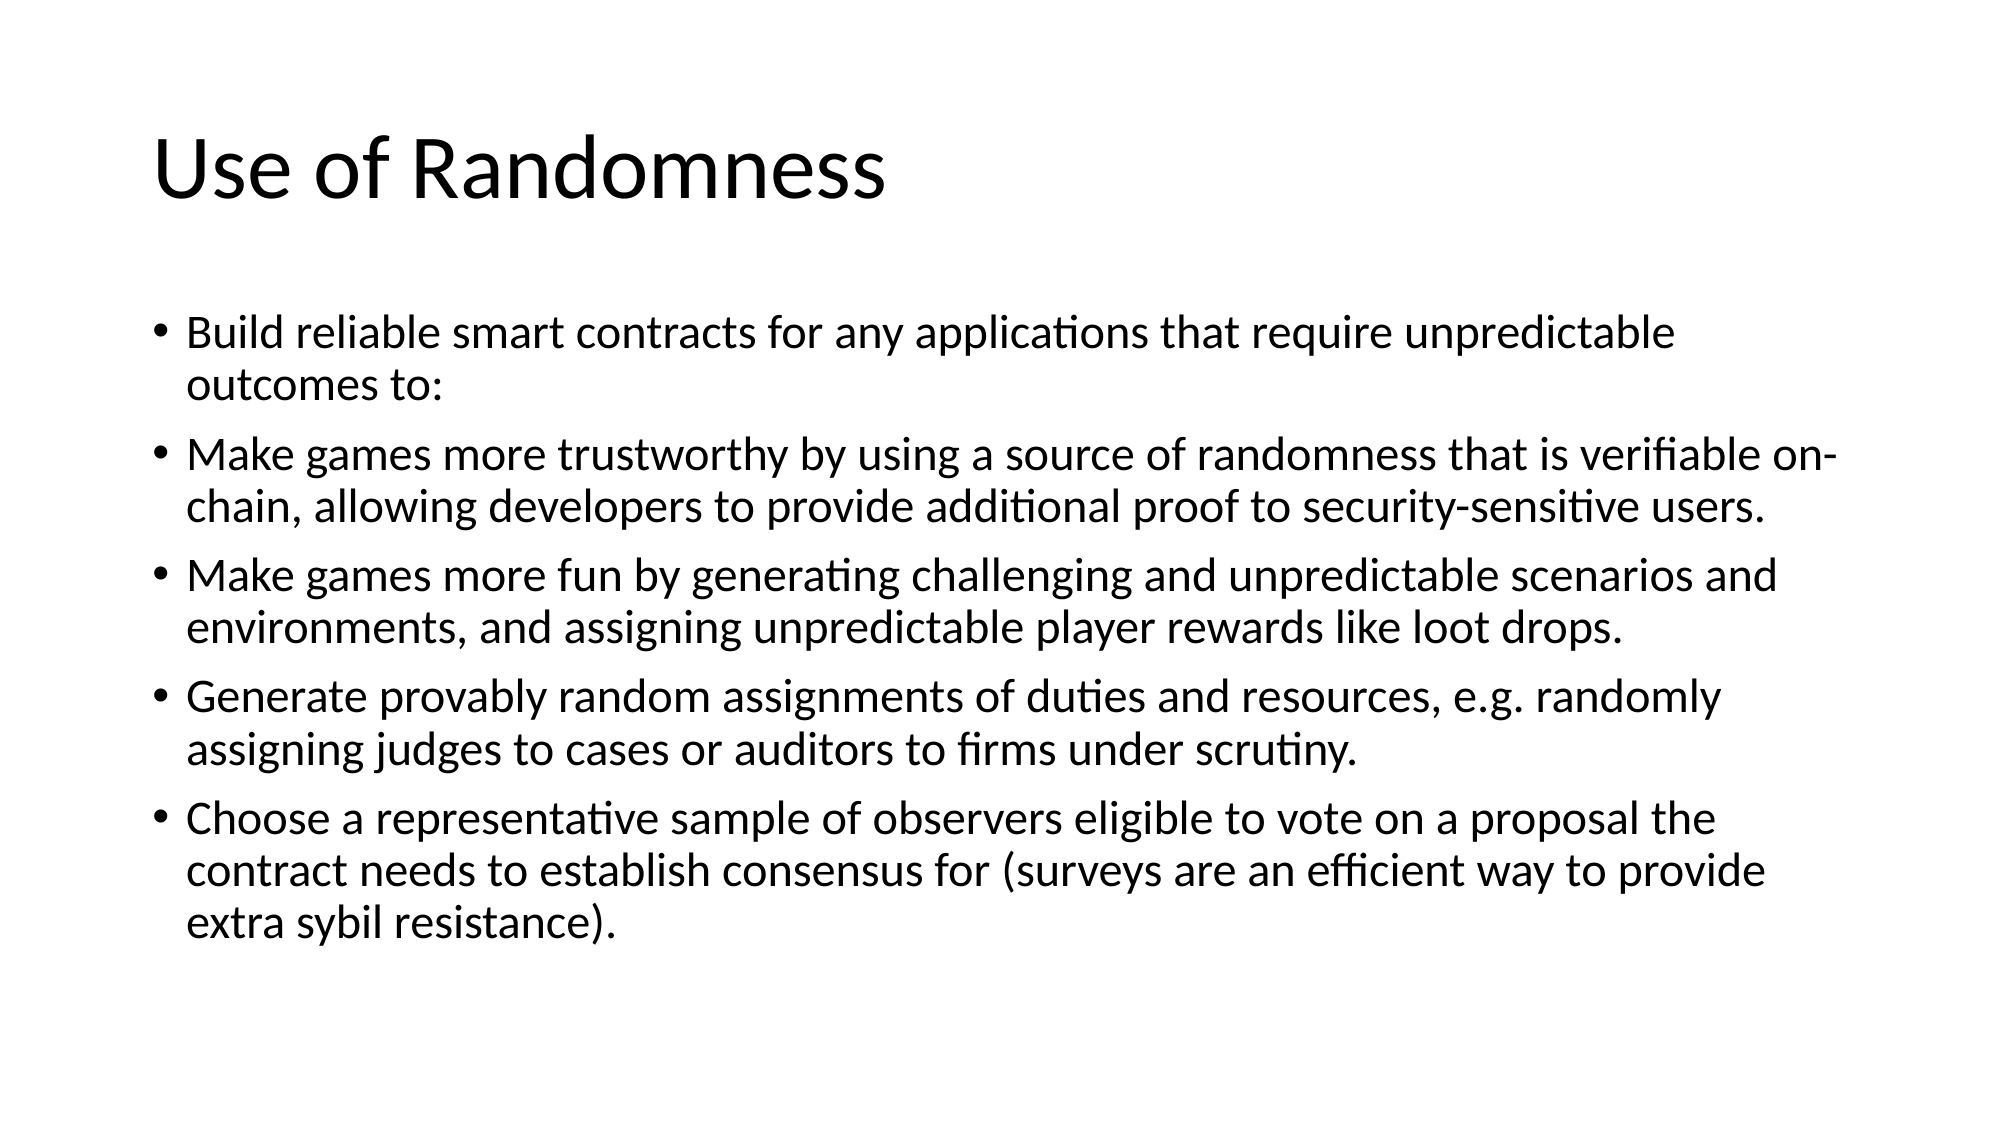

# Use of Randomness
Build reliable smart contracts for any applications that require unpredictable outcomes to:
Make games more trustworthy by using a source of randomness that is verifiable on-chain, allowing developers to provide additional proof to security-sensitive users.
Make games more fun by generating challenging and unpredictable scenarios and environments, and assigning unpredictable player rewards like loot drops.
Generate provably random assignments of duties and resources, e.g. randomly assigning judges to cases or auditors to firms under scrutiny.
Choose a representative sample of observers eligible to vote on a proposal the contract needs to establish consensus for (surveys are an efficient way to provide extra sybil resistance).